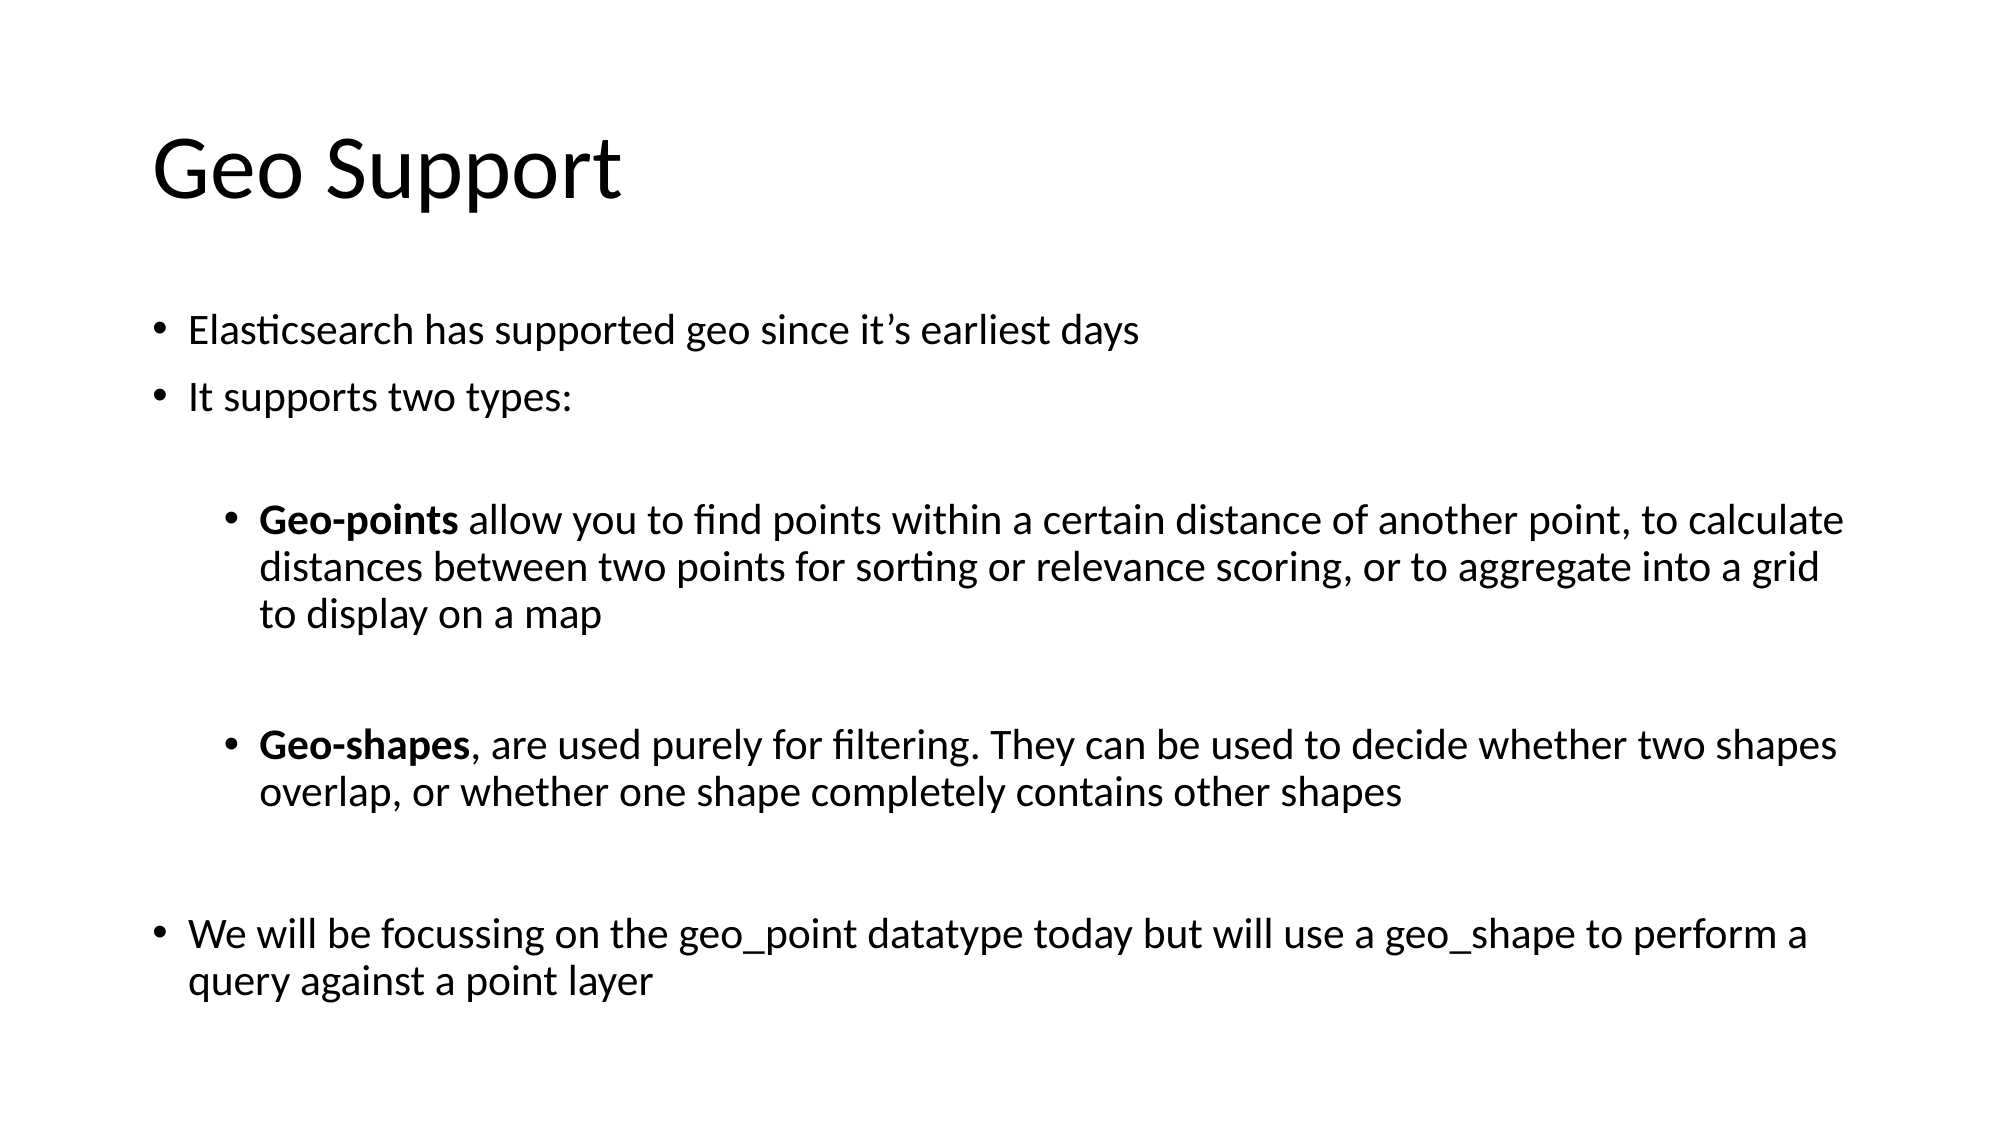

# Geo Support
Elasticsearch has supported geo since it’s earliest days
It supports two types:

Geo-points allow you to find points within a certain distance of another point, to calculate distances between two points for sorting or relevance scoring, or to aggregate into a grid to display on a map

Geo-shapes, are used purely for filtering. They can be used to decide whether two shapes overlap, or whether one shape completely contains other shapes

We will be focussing on the geo_point datatype today but will use a geo_shape to perform a query against a point layer